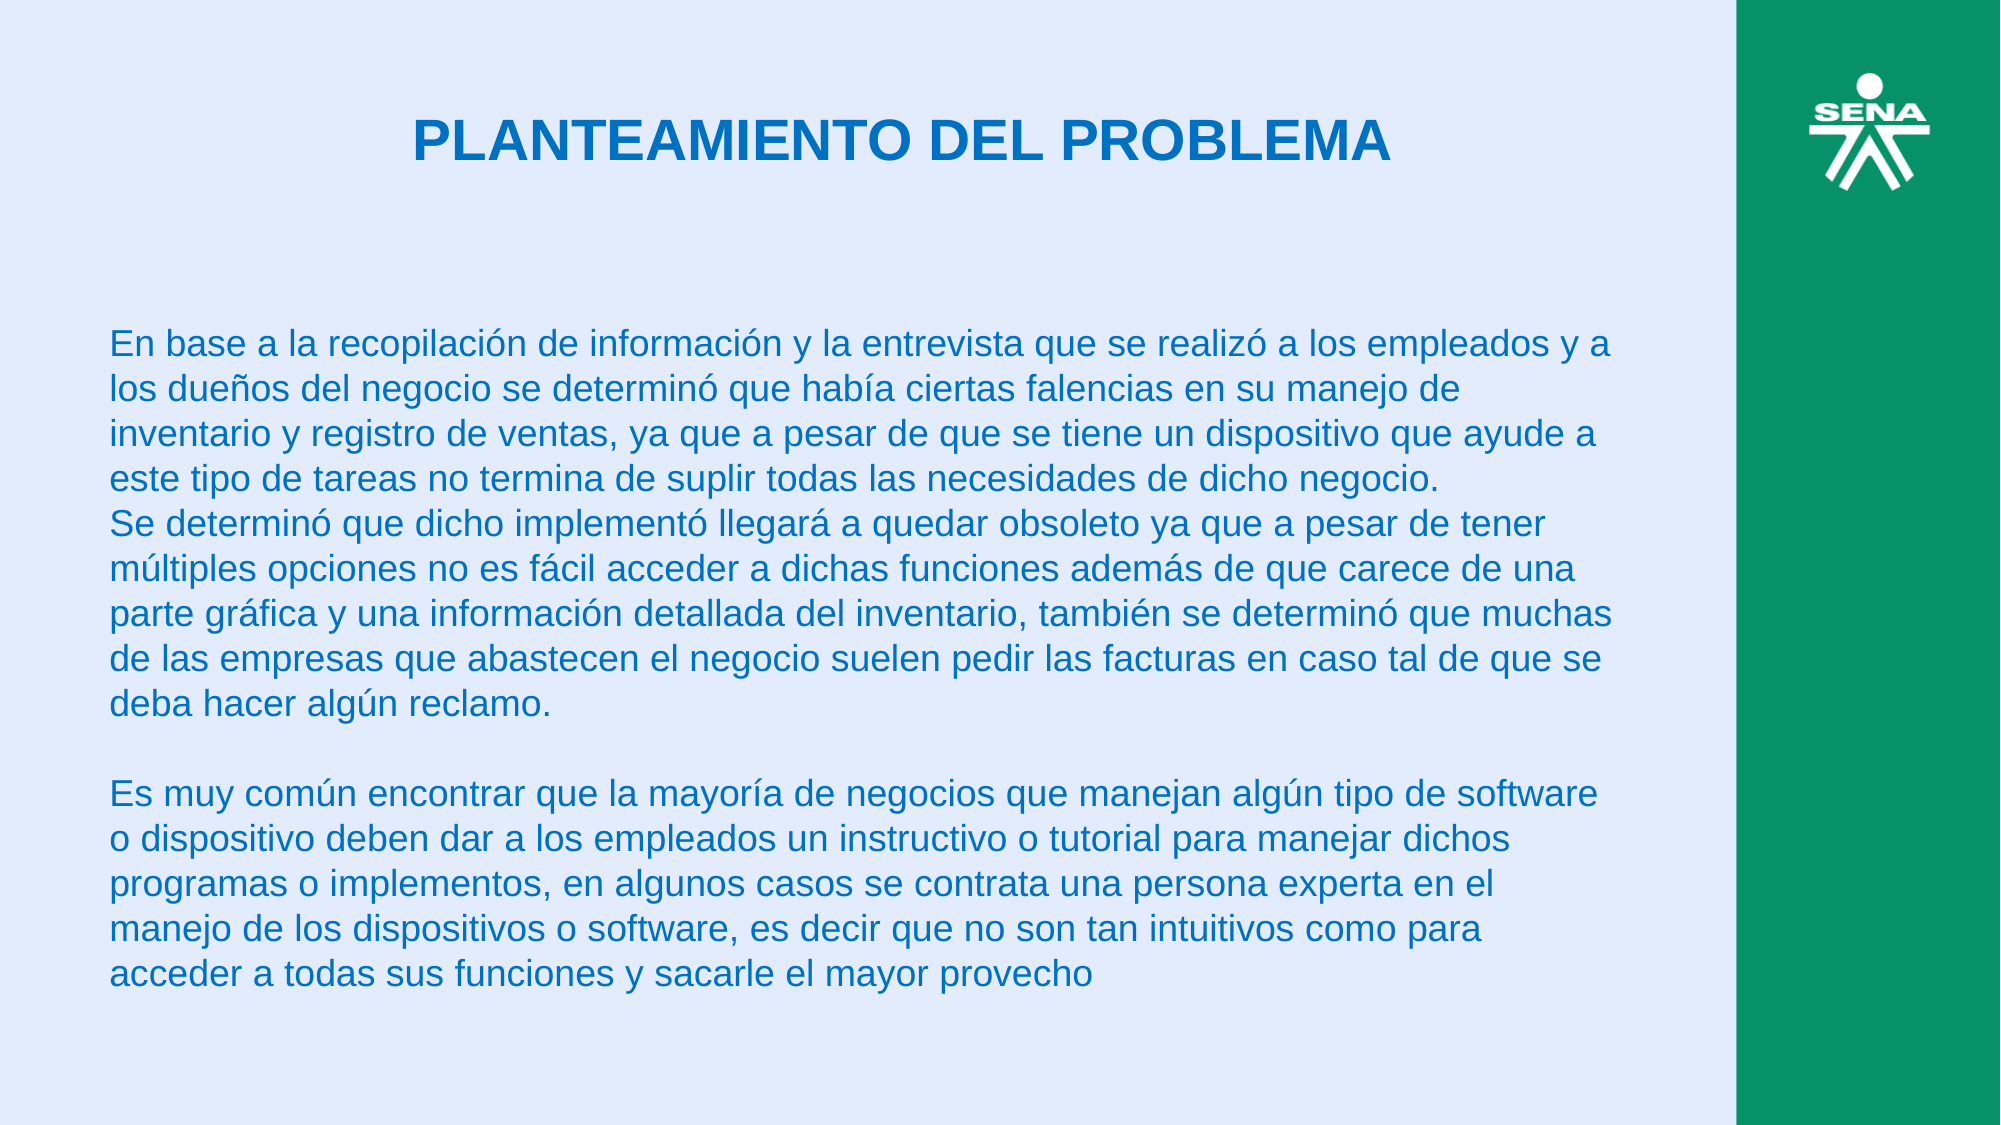

PLANTEAMIENTO DEL PROBLEMA
En base a la recopilación de información y la entrevista que se realizó a los empleados y a los dueños del negocio se determinó que había ciertas falencias en su manejo de inventario y registro de ventas, ya que a pesar de que se tiene un dispositivo que ayude a este tipo de tareas no termina de suplir todas las necesidades de dicho negocio.
Se determinó que dicho implementó llegará a quedar obsoleto ya que a pesar de tener múltiples opciones no es fácil acceder a dichas funciones además de que carece de una parte gráfica y una información detallada del inventario, también se determinó que muchas de las empresas que abastecen el negocio suelen pedir las facturas en caso tal de que se deba hacer algún reclamo.

Es muy común encontrar que la mayoría de negocios que manejan algún tipo de software o dispositivo deben dar a los empleados un instructivo o tutorial para manejar dichos programas o implementos, en algunos casos se contrata una persona experta en el manejo de los dispositivos o software, es decir que no son tan intuitivos como para acceder a todas sus funciones y sacarle el mayor provecho